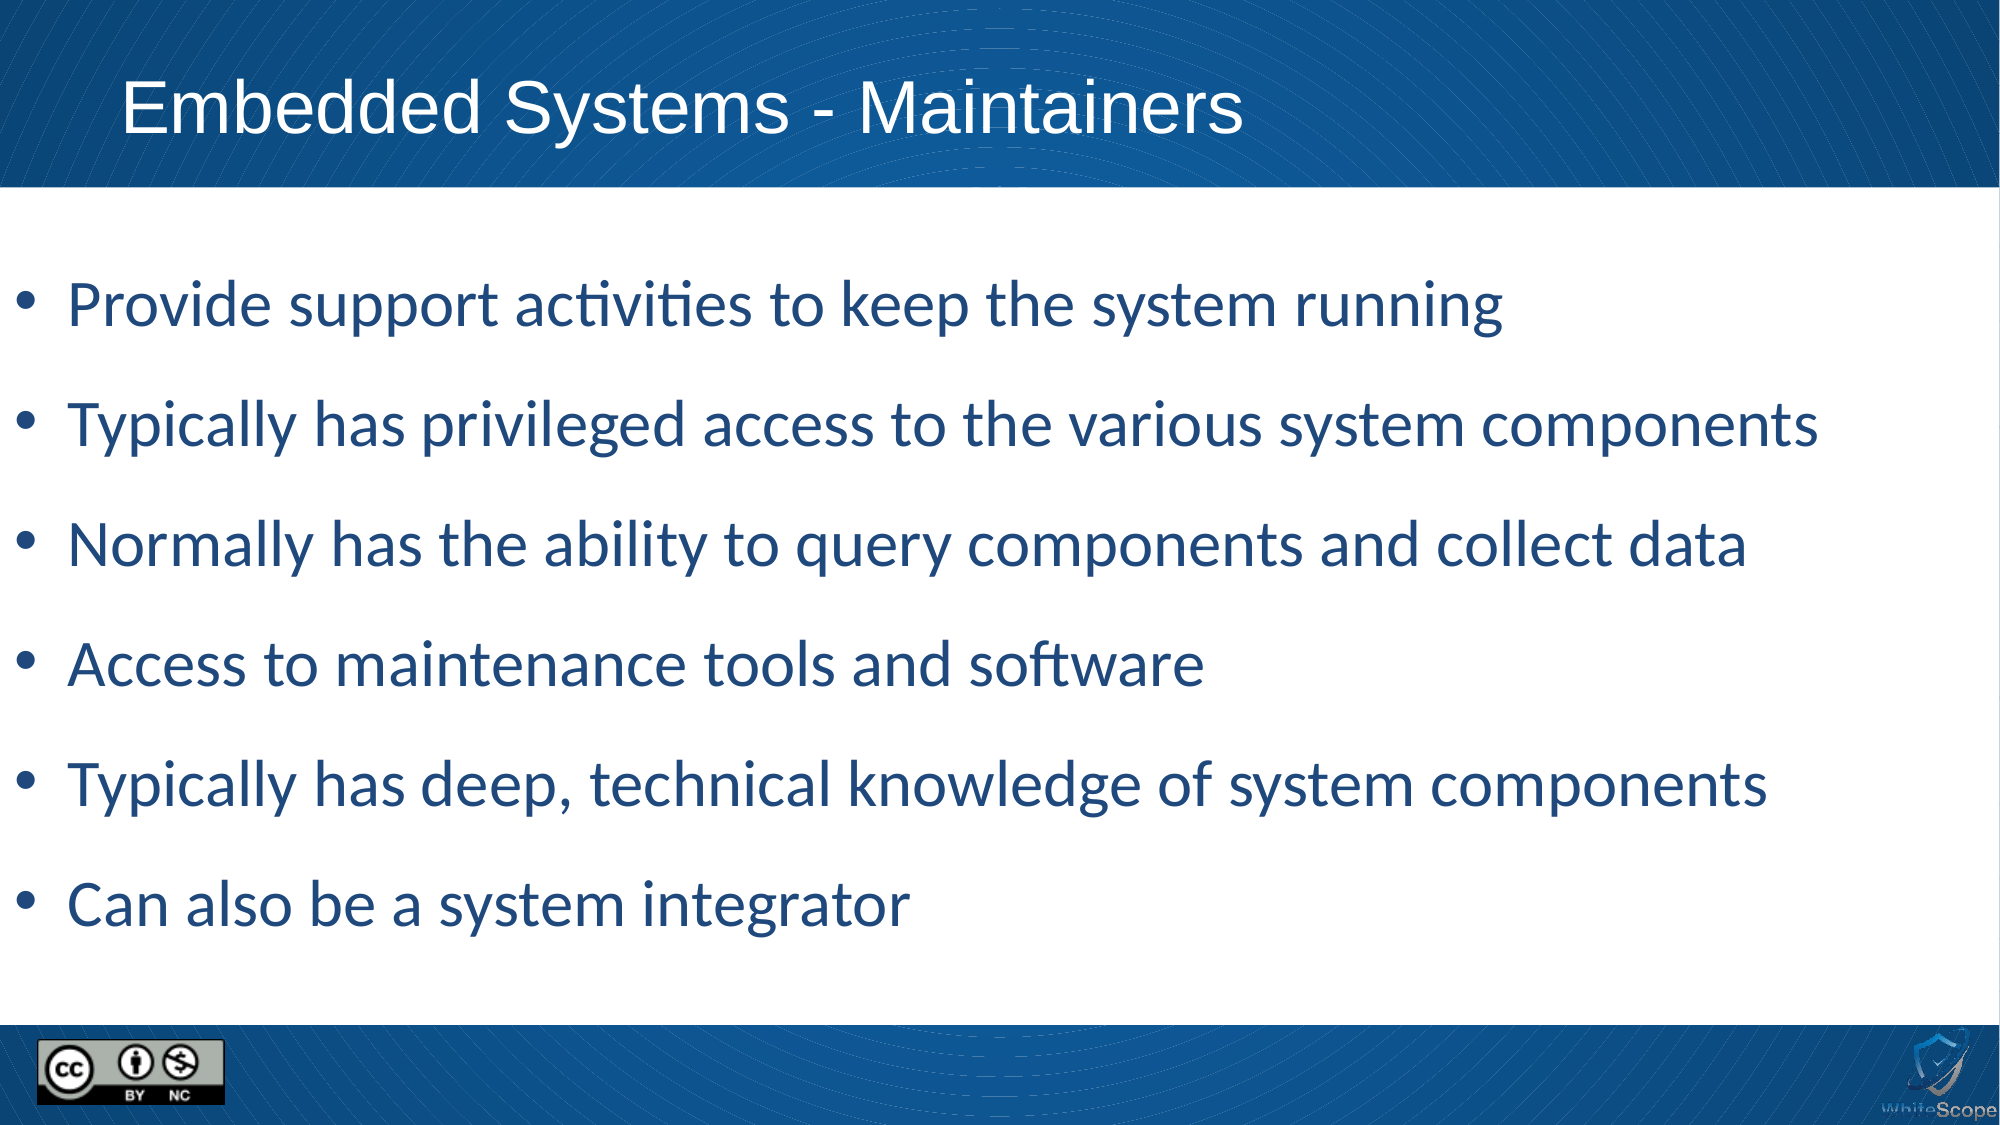

# Embedded Systems - Maintainers
  Provide support activities to keep the system running
  Typically has privileged access to the various system components
  Normally has the ability to query components and collect data
  Access to maintenance tools and software
  Typically has deep, technical knowledge of system components
  Can also be a system integrator